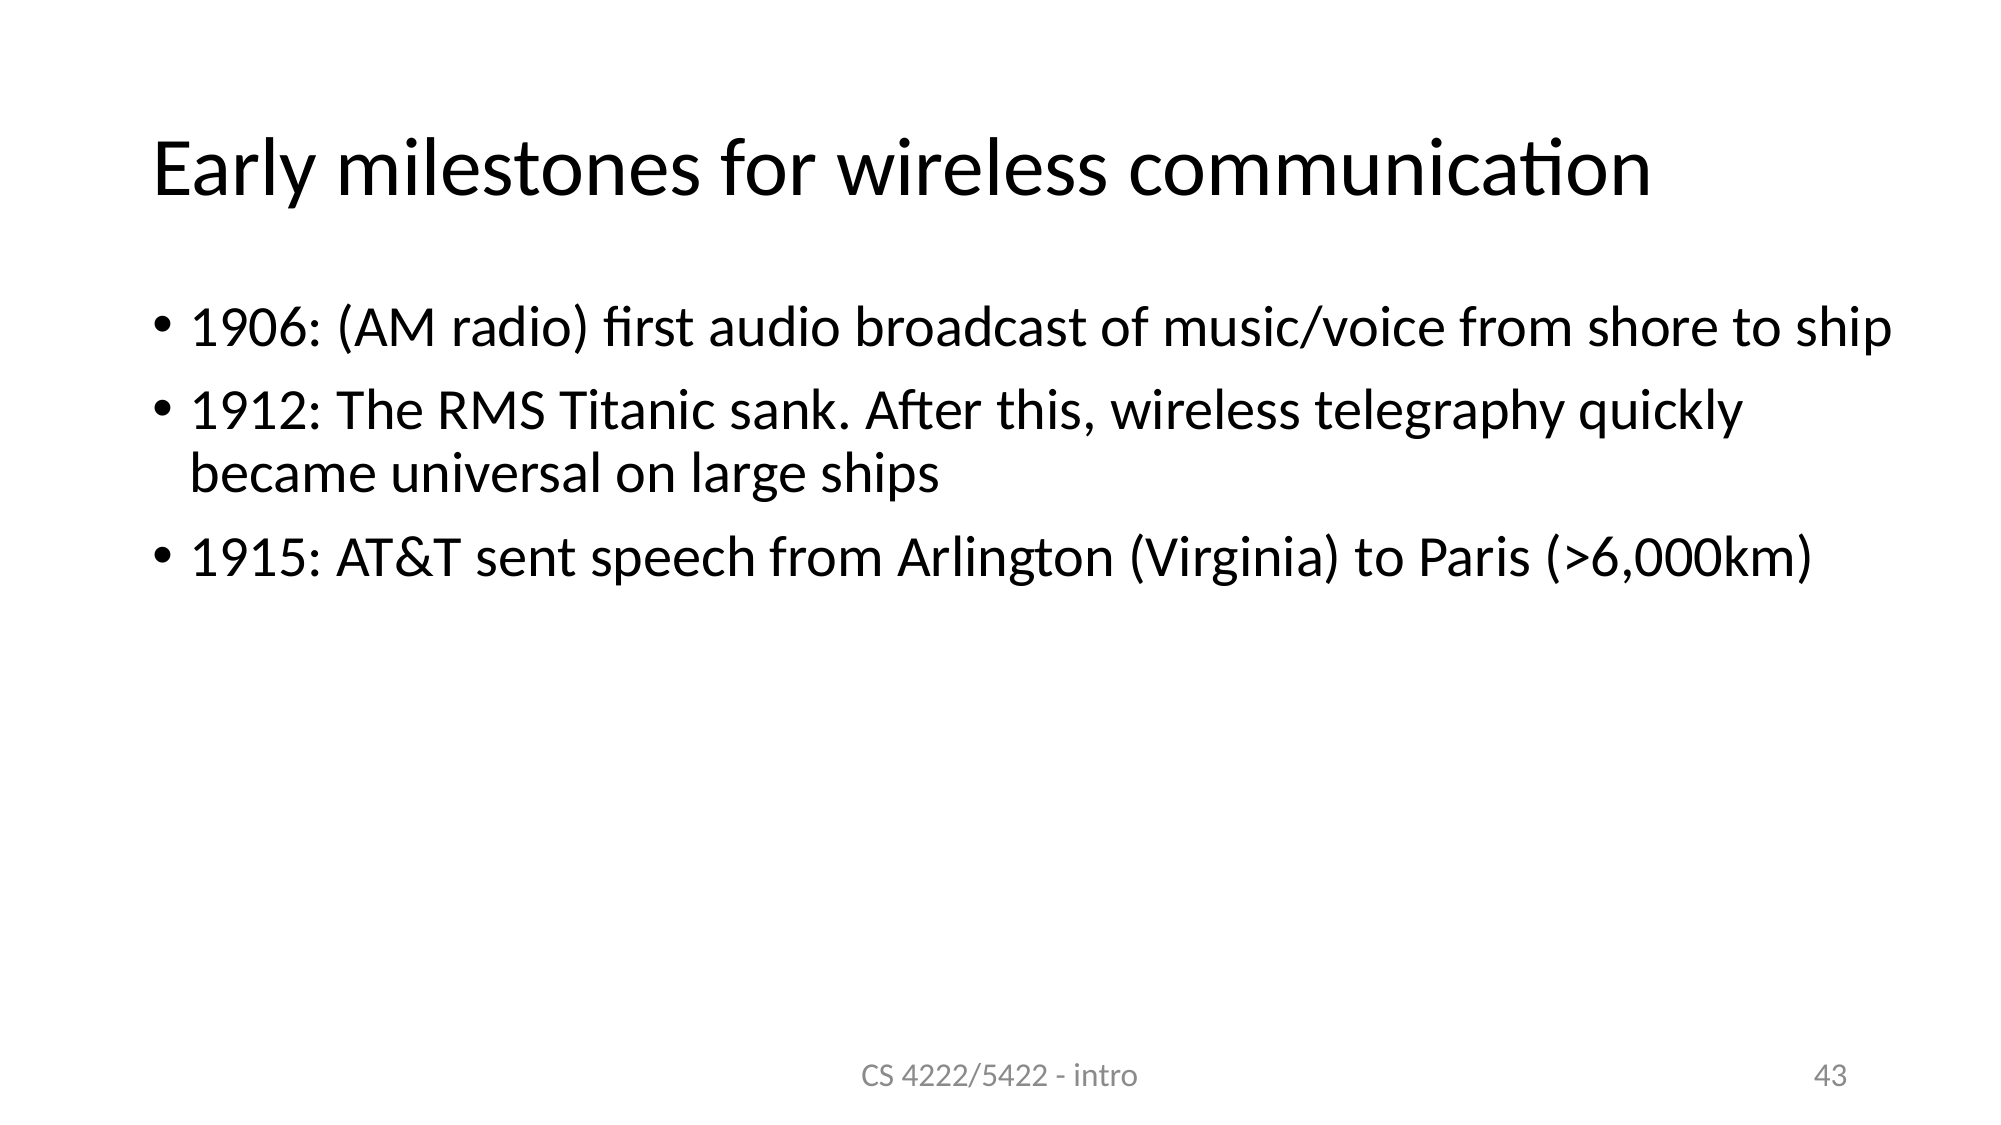

Early milestones for wireless communication
1906: (AM radio) first audio broadcast of music/voice from shore to ship
1912: The RMS Titanic sank. After this, wireless telegraphy quickly became universal on large ships
1915: AT&T sent speech from Arlington (Virginia) to Paris (>6,000km)
CS 4222/5422 - intro
43